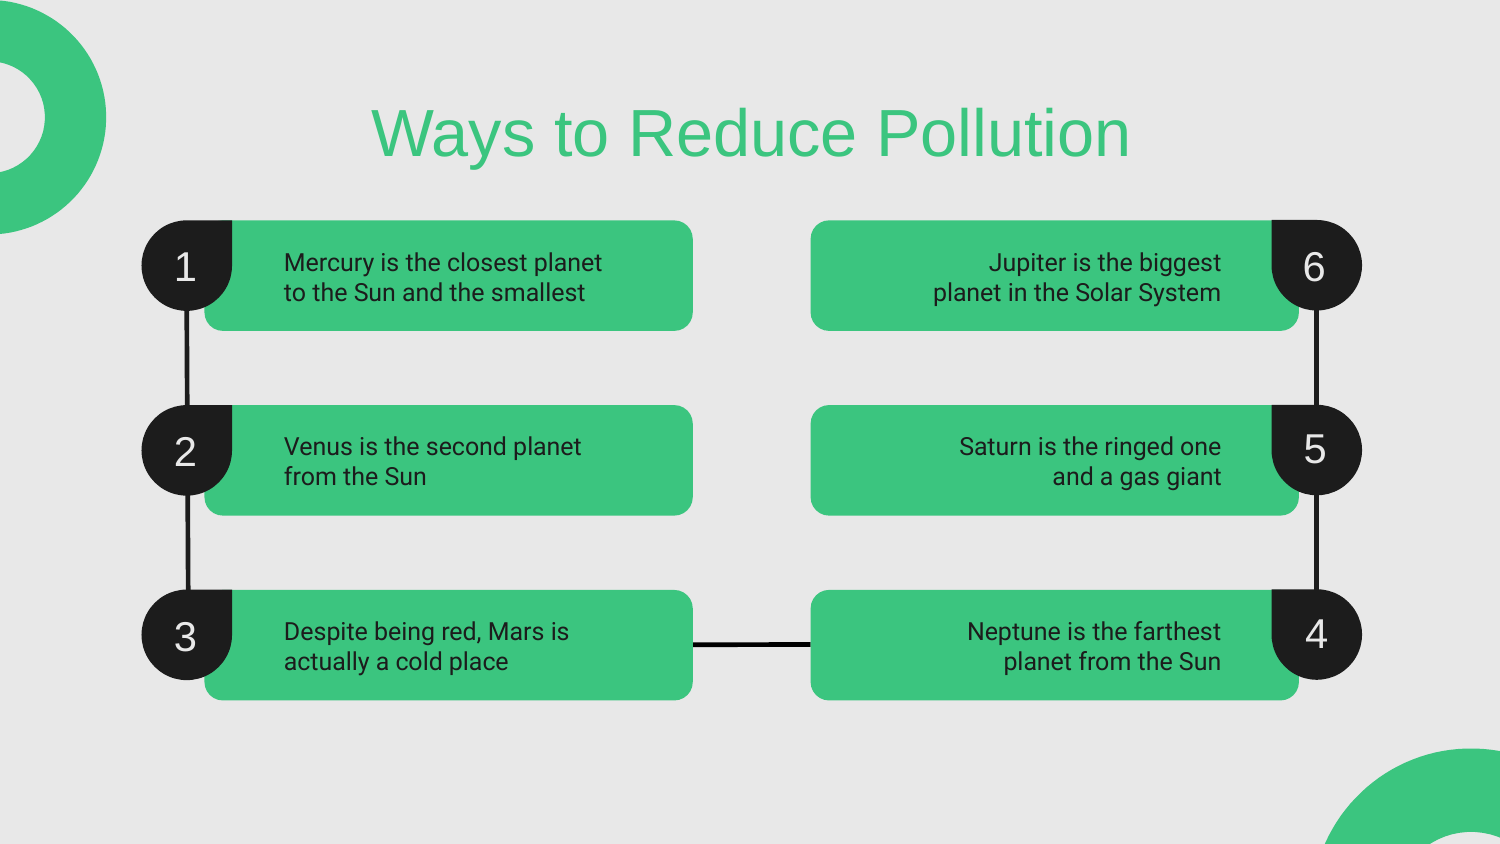

# Ways to Reduce Pollution

1
Mercury is the closest planet to the Sun and the smallest
Jupiter is the biggest planet in the Solar System
6

Venus is the second planet from the Sun
Saturn is the ringed one and a gas giant
5
2

Despite being red, Mars is actually a cold place
Neptune is the farthest planet from the Sun
4
3